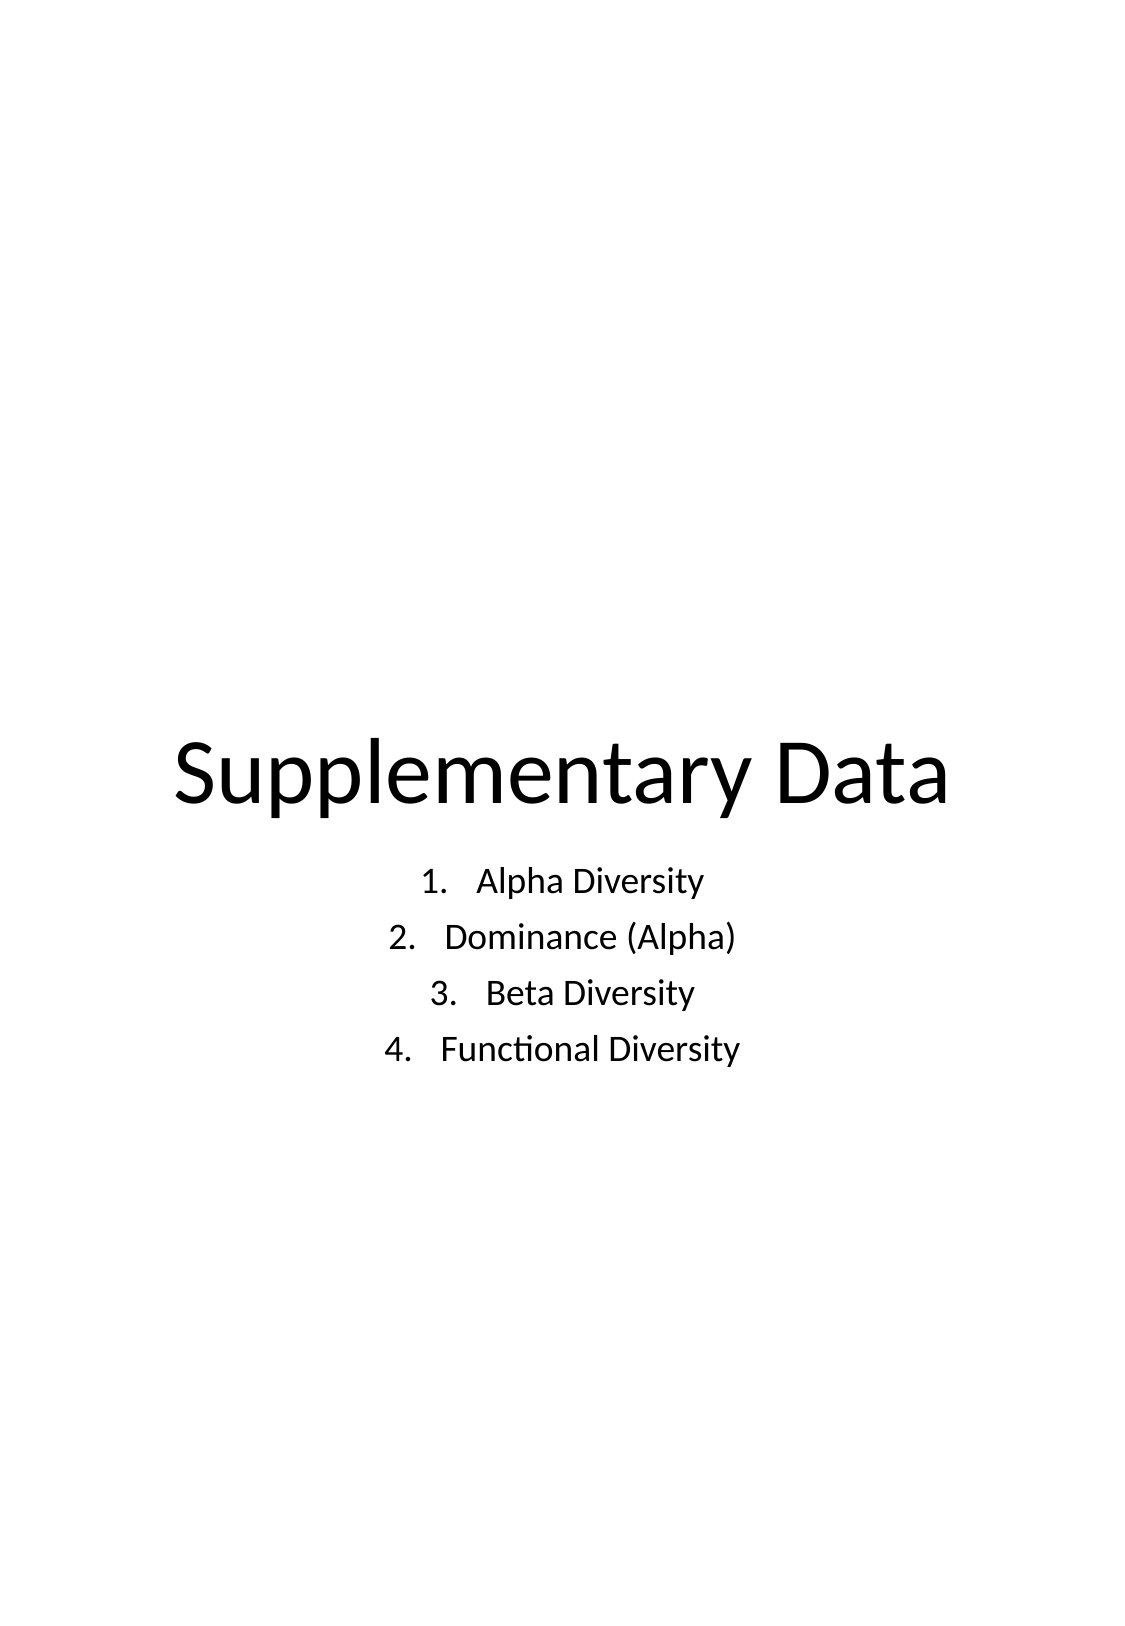

# Supplementary Data
Alpha Diversity
Dominance (Alpha)
Beta Diversity
Functional Diversity